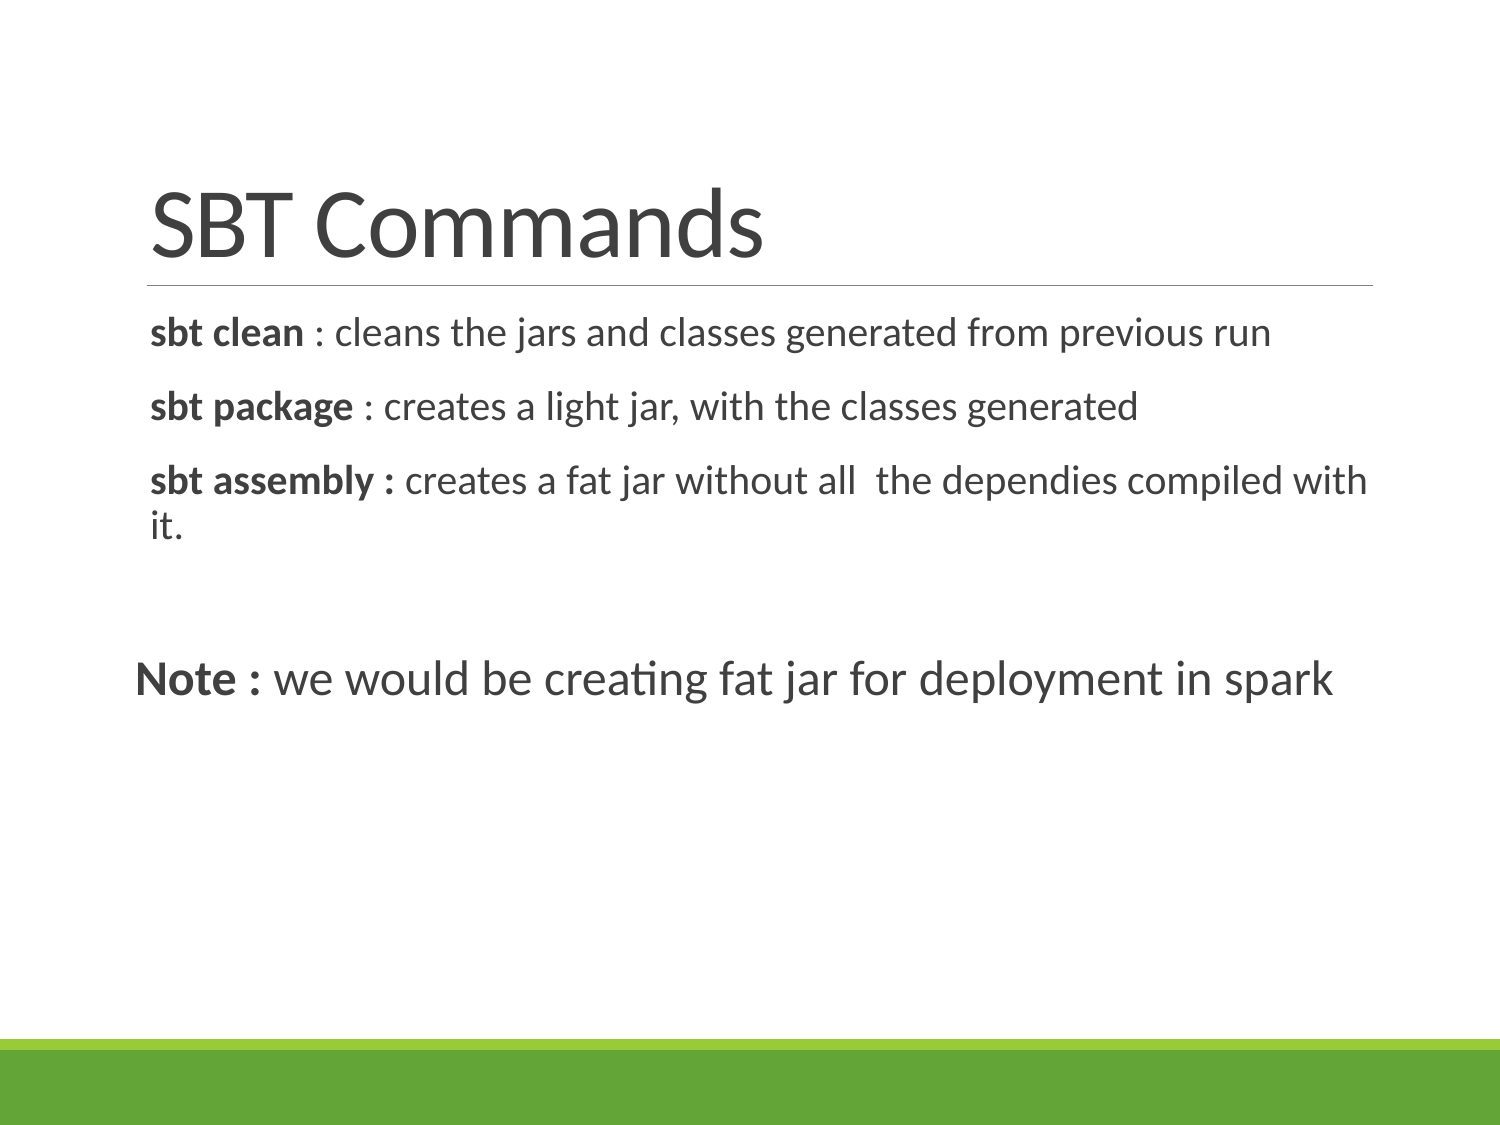

# SBT Commands
sbt clean : cleans the jars and classes generated from previous run
sbt package : creates a light jar, with the classes generated
sbt assembly : creates a fat jar without all  the dependies compiled with it.

Note : we would be creating fat jar for deployment in spark